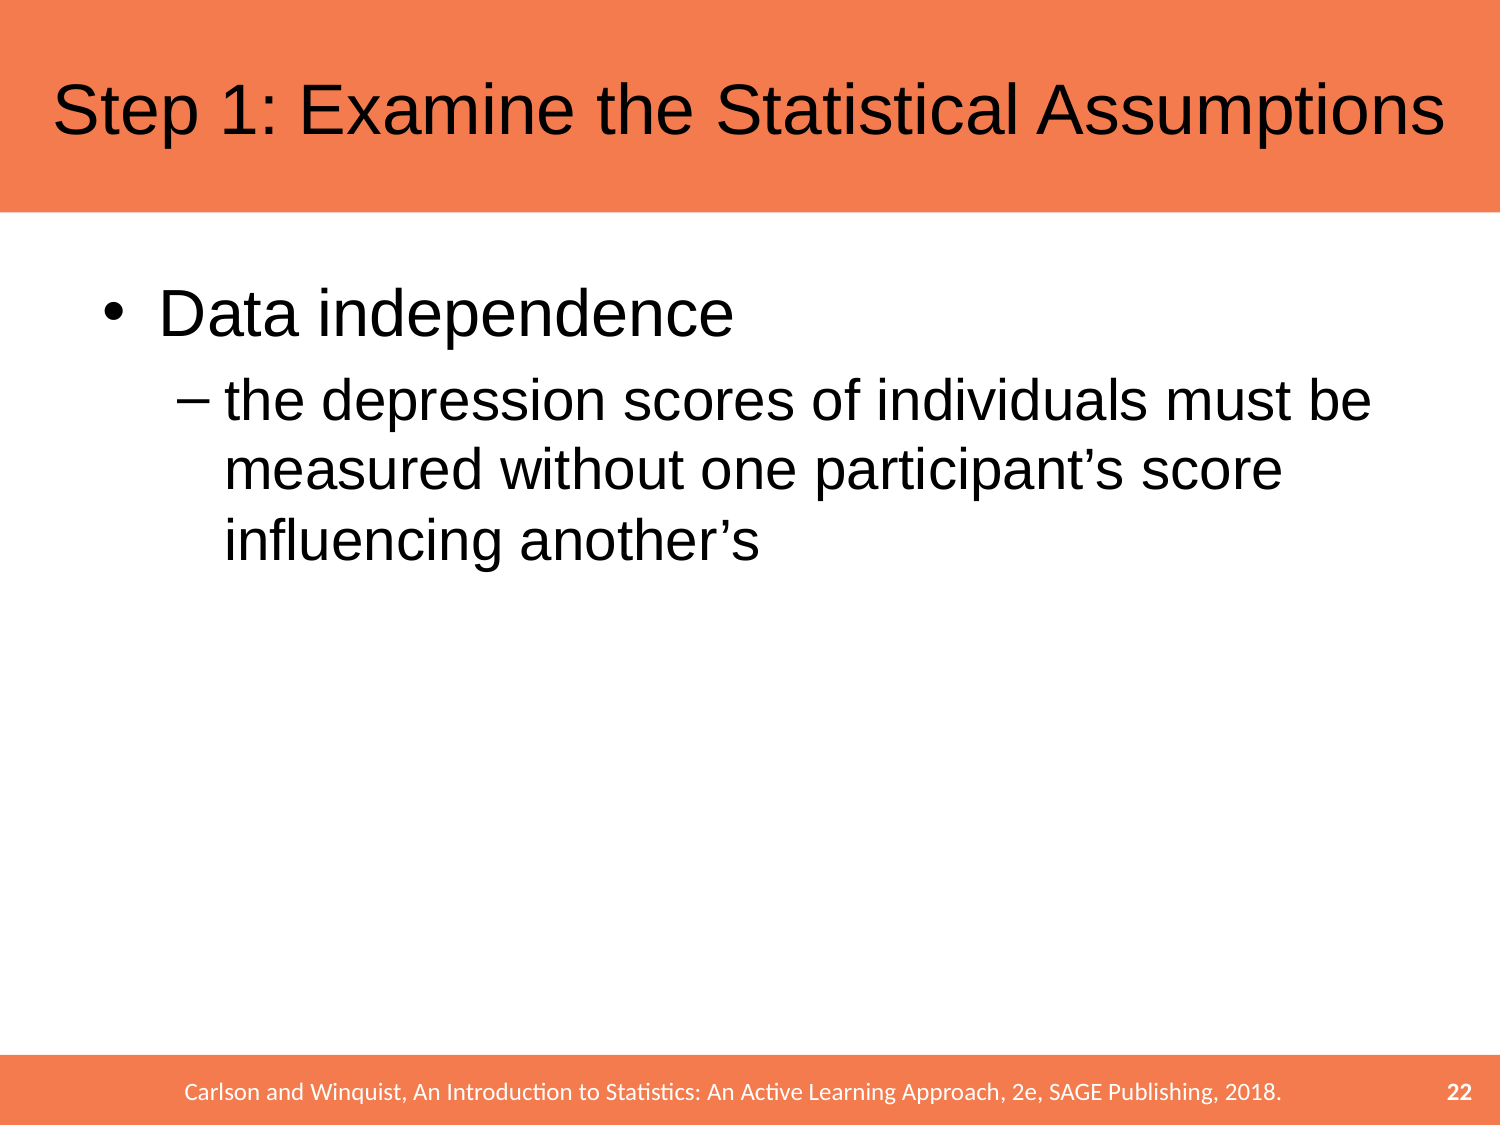

# Step 1: Examine the Statistical Assumptions
Data independence
the depression scores of individuals must be measured without one participant’s score influencing another’s

22
Carlson and Winquist, An Introduction to Statistics: An Active Learning Approach, 2e, SAGE Publishing, 2018.